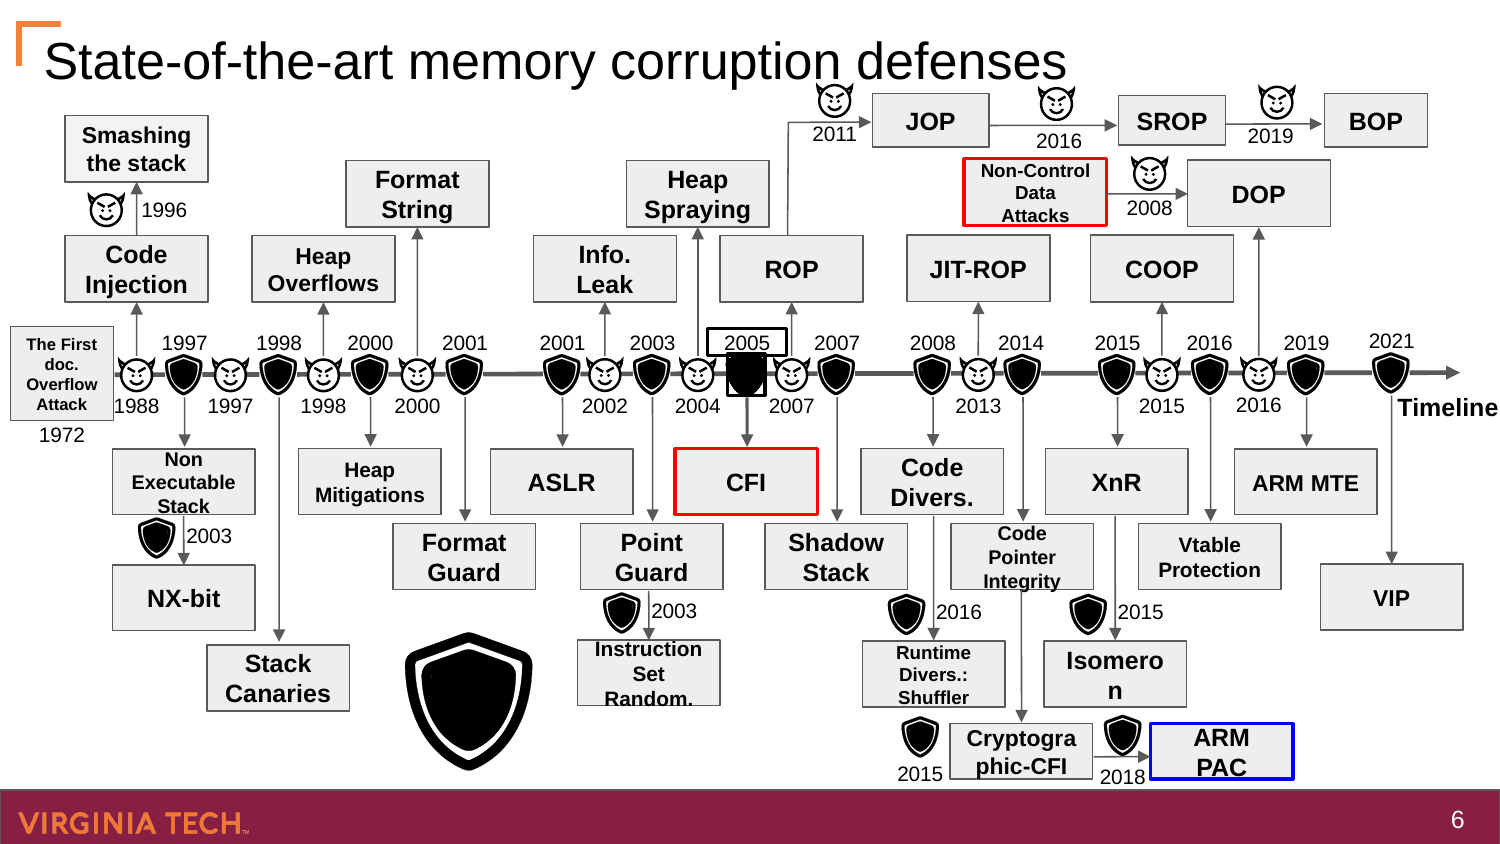

# State-of-the-art memory corruption defenses

2011

JOP
BOP
SROP
Smashing the stack
2019
2016

Non-Control Data Attacks
DOP
Heap Spraying
Format String

1996
2008
JIT-ROP

2013
COOP

2015
Info. Leak
ROP

2007
Code Injection

1988
Heap Overflows

1998
2021

VIP
The First doc. Overflow Attack
2000

Heap Mitigations
2001
2003
2007
2008

Code Divers.
2015

XnR
2016
1997

Non
Executable Stack
1998
2001

ASLR
2005

CFI
2014
2019

ARM MTE

Timeline
2016
2002
2004
1997
2000
1972

2003
Code Pointer Integrity
Vtable Protection
Format Guard
Point Guard
Shadow Stack
NX-bit

2003

2016
2015

Instruction Set Random.
Runtime Divers.: Shuffler
Isomeron
Stack Canaries

Cryptographic-CFI
ARM PAC
2015
2018
6